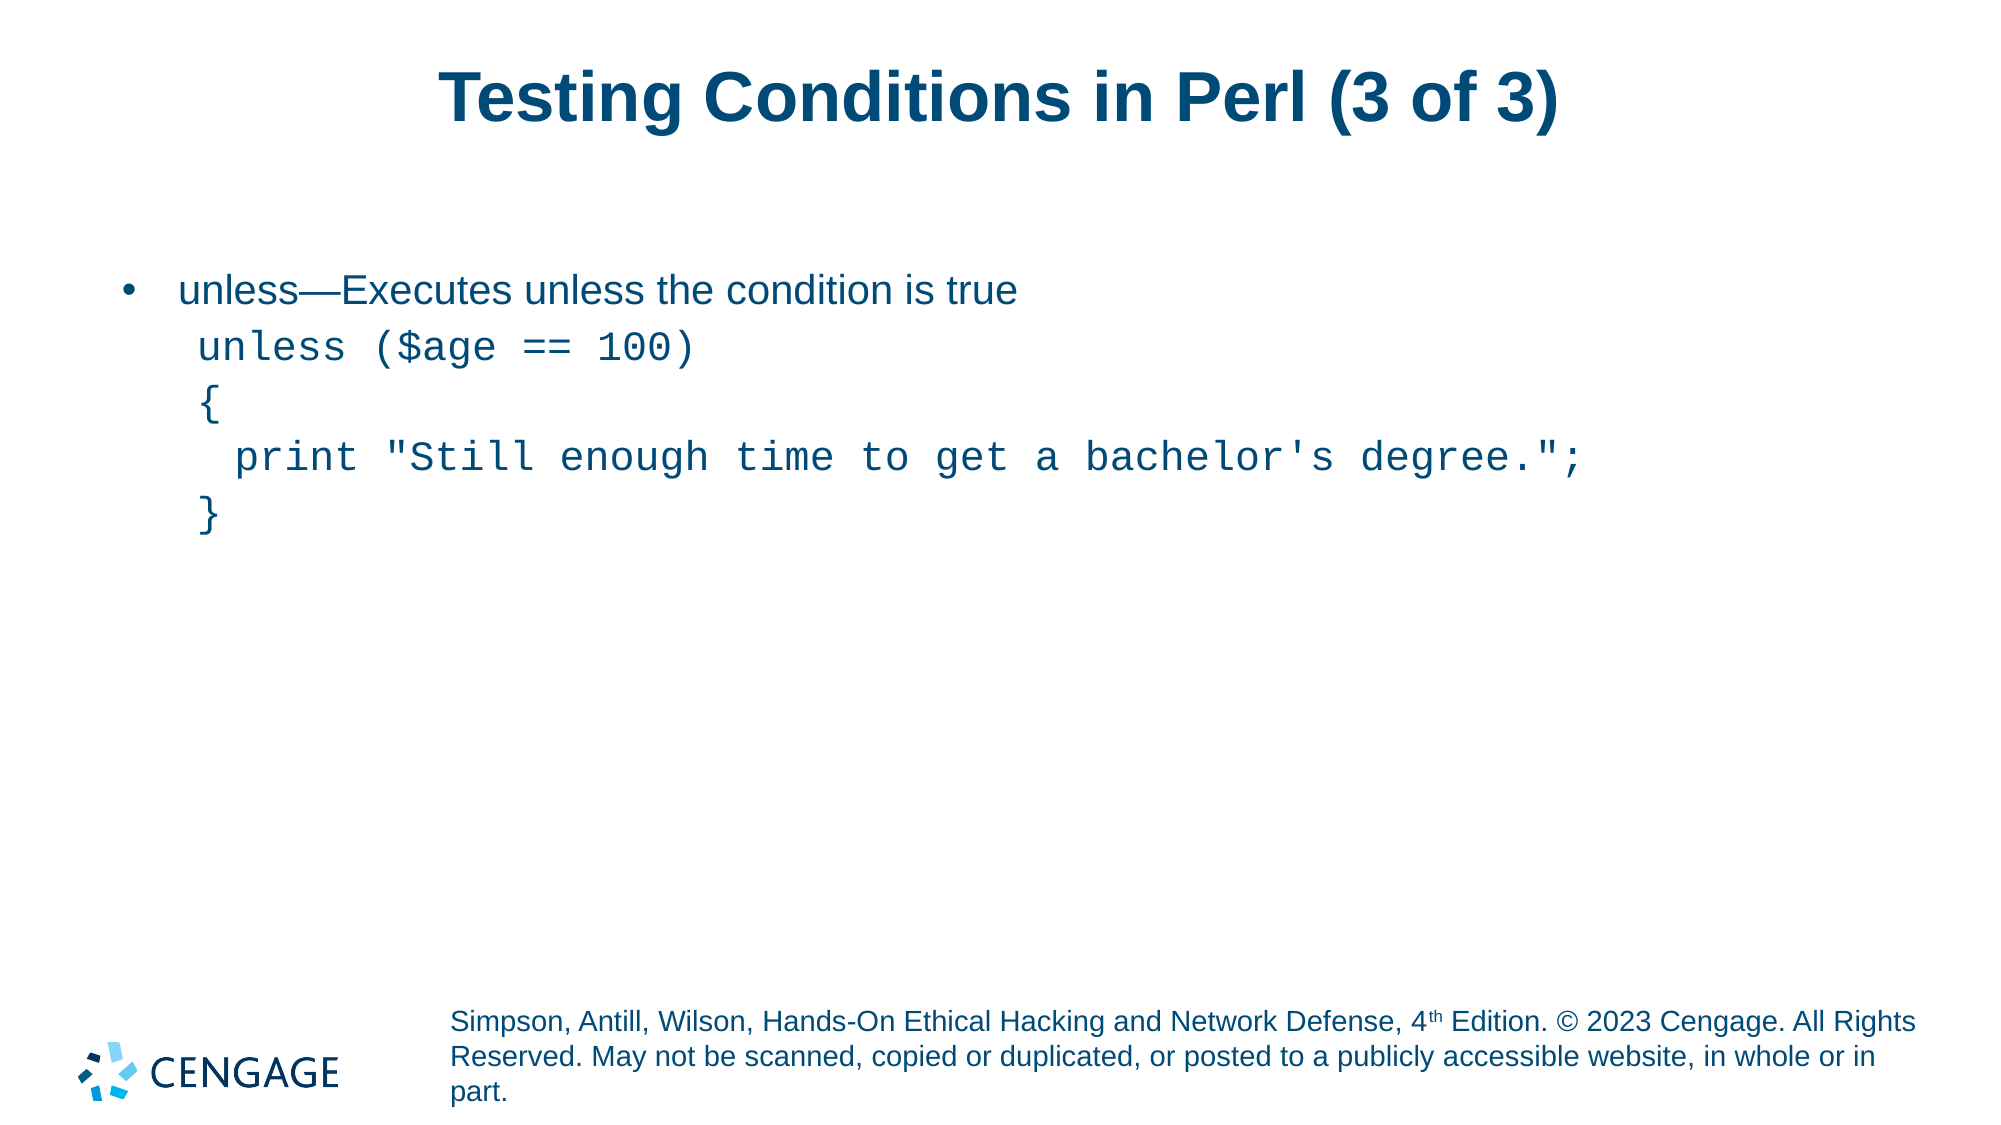

# Testing Conditions in Perl (3 of 3)
unless—Executes unless the condition is true
unless ($age == 100)
{
	print "Still enough time to get a bachelor's degree.";
}